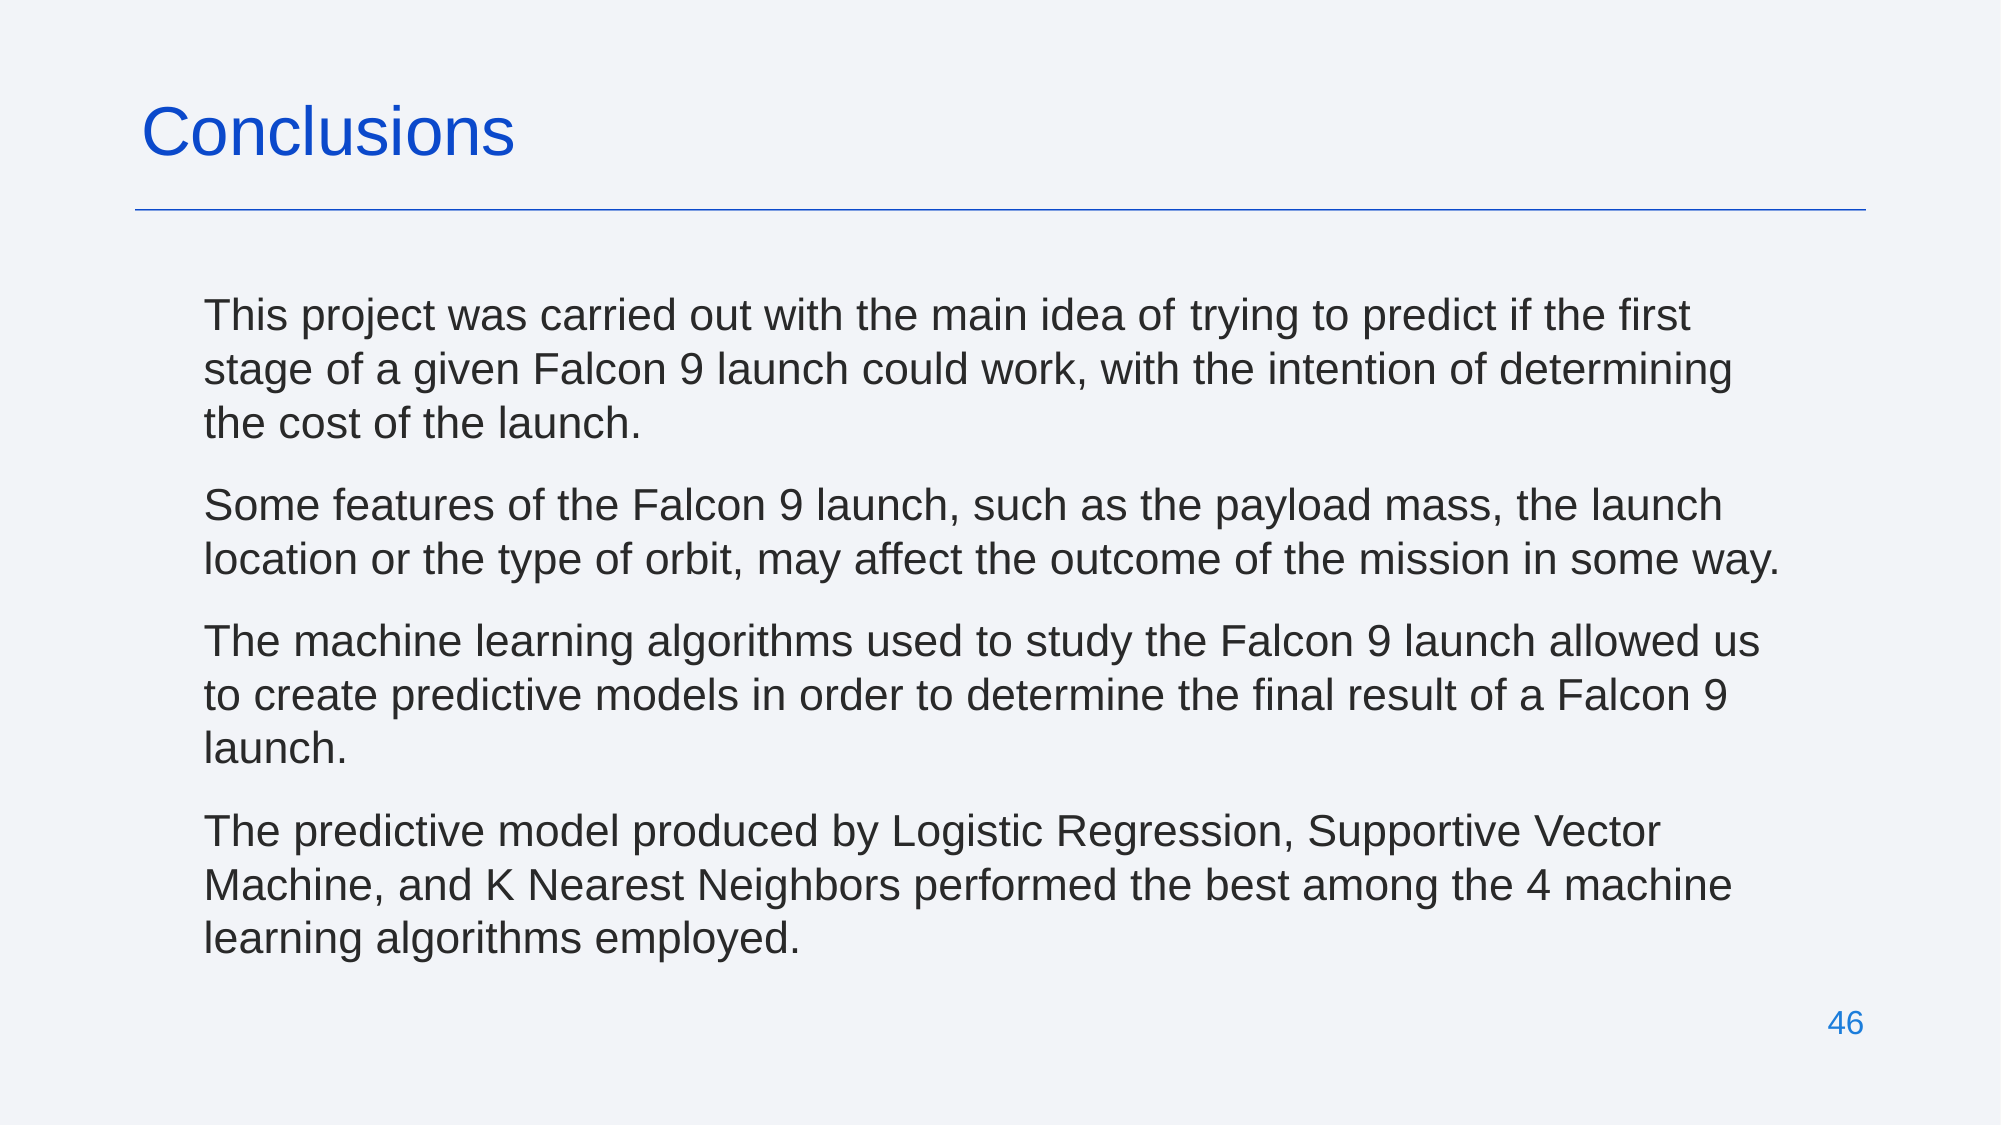

Conclusions
This project was carried out with the main idea of ​​trying to predict if the first stage of a given Falcon 9 launch could work, with the intention of determining the cost of the launch.
Some features of the Falcon 9 launch, such as the payload mass, the launch location or the type of orbit, may affect the outcome of the mission in some way.
The machine learning algorithms used to study the Falcon 9 launch allowed us to create predictive models in order to determine the final result of a Falcon 9 launch.
The predictive model produced by Logistic Regression, Supportive Vector Machine, and K Nearest Neighbors performed the best among the 4 machine learning algorithms employed.
46